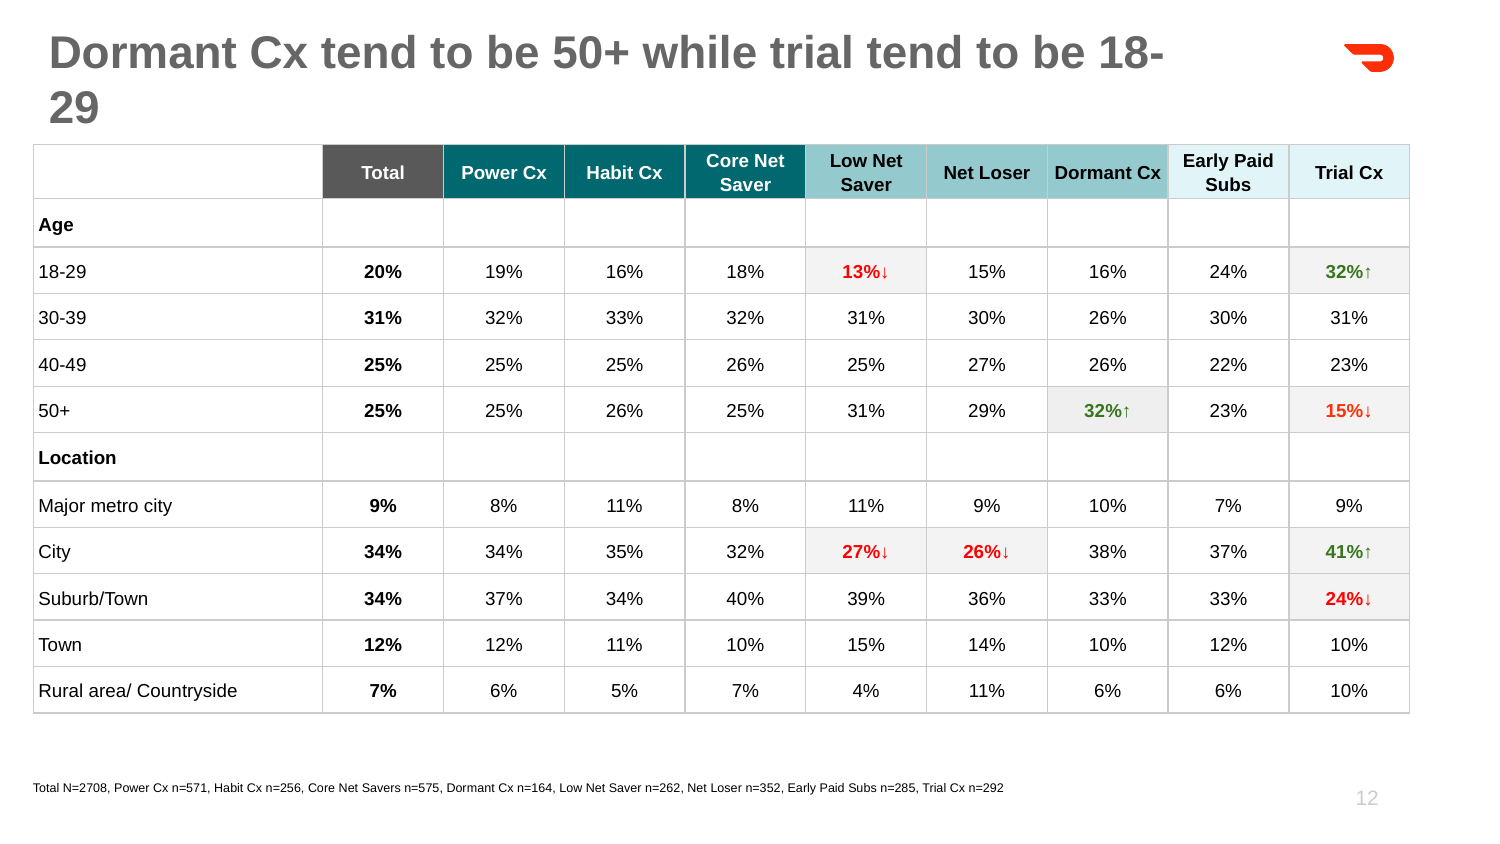

Dormant Cx tend to be 50+ while trial tend to be 18-29
|  | Total | Power Cx | Habit Cx | Core Net Saver | Low Net Saver | Net Loser | Dormant Cx | Early Paid Subs | Trial Cx |
| --- | --- | --- | --- | --- | --- | --- | --- | --- | --- |
| Age |  |  |  |  |  |  |  |  |  |
| 18-29 | 20% | 19% | 16% | 18% | 13%↓ | 15% | 16% | 24% | 32%↑ |
| 30-39 | 31% | 32% | 33% | 32% | 31% | 30% | 26% | 30% | 31% |
| 40-49 | 25% | 25% | 25% | 26% | 25% | 27% | 26% | 22% | 23% |
| 50+ | 25% | 25% | 26% | 25% | 31% | 29% | 32%↑ | 23% | 15%↓ |
| Location |  |  |  |  |  |  |  |  |  |
| Major metro city | 9% | 8% | 11% | 8% | 11% | 9% | 10% | 7% | 9% |
| City | 34% | 34% | 35% | 32% | 27%↓ | 26%↓ | 38% | 37% | 41%↑ |
| Suburb/Town | 34% | 37% | 34% | 40% | 39% | 36% | 33% | 33% | 24%↓ |
| Town | 12% | 12% | 11% | 10% | 15% | 14% | 10% | 12% | 10% |
| Rural area/ Countryside | 7% | 6% | 5% | 7% | 4% | 11% | 6% | 6% | 10% |

Total N=2708, Power Cx n=571, Habit Cx n=256, Core Net Savers n=575, Dormant Cx n=164, Low Net Saver n=262, Net Loser n=352, Early Paid Subs n=285, Trial Cx n=292
12